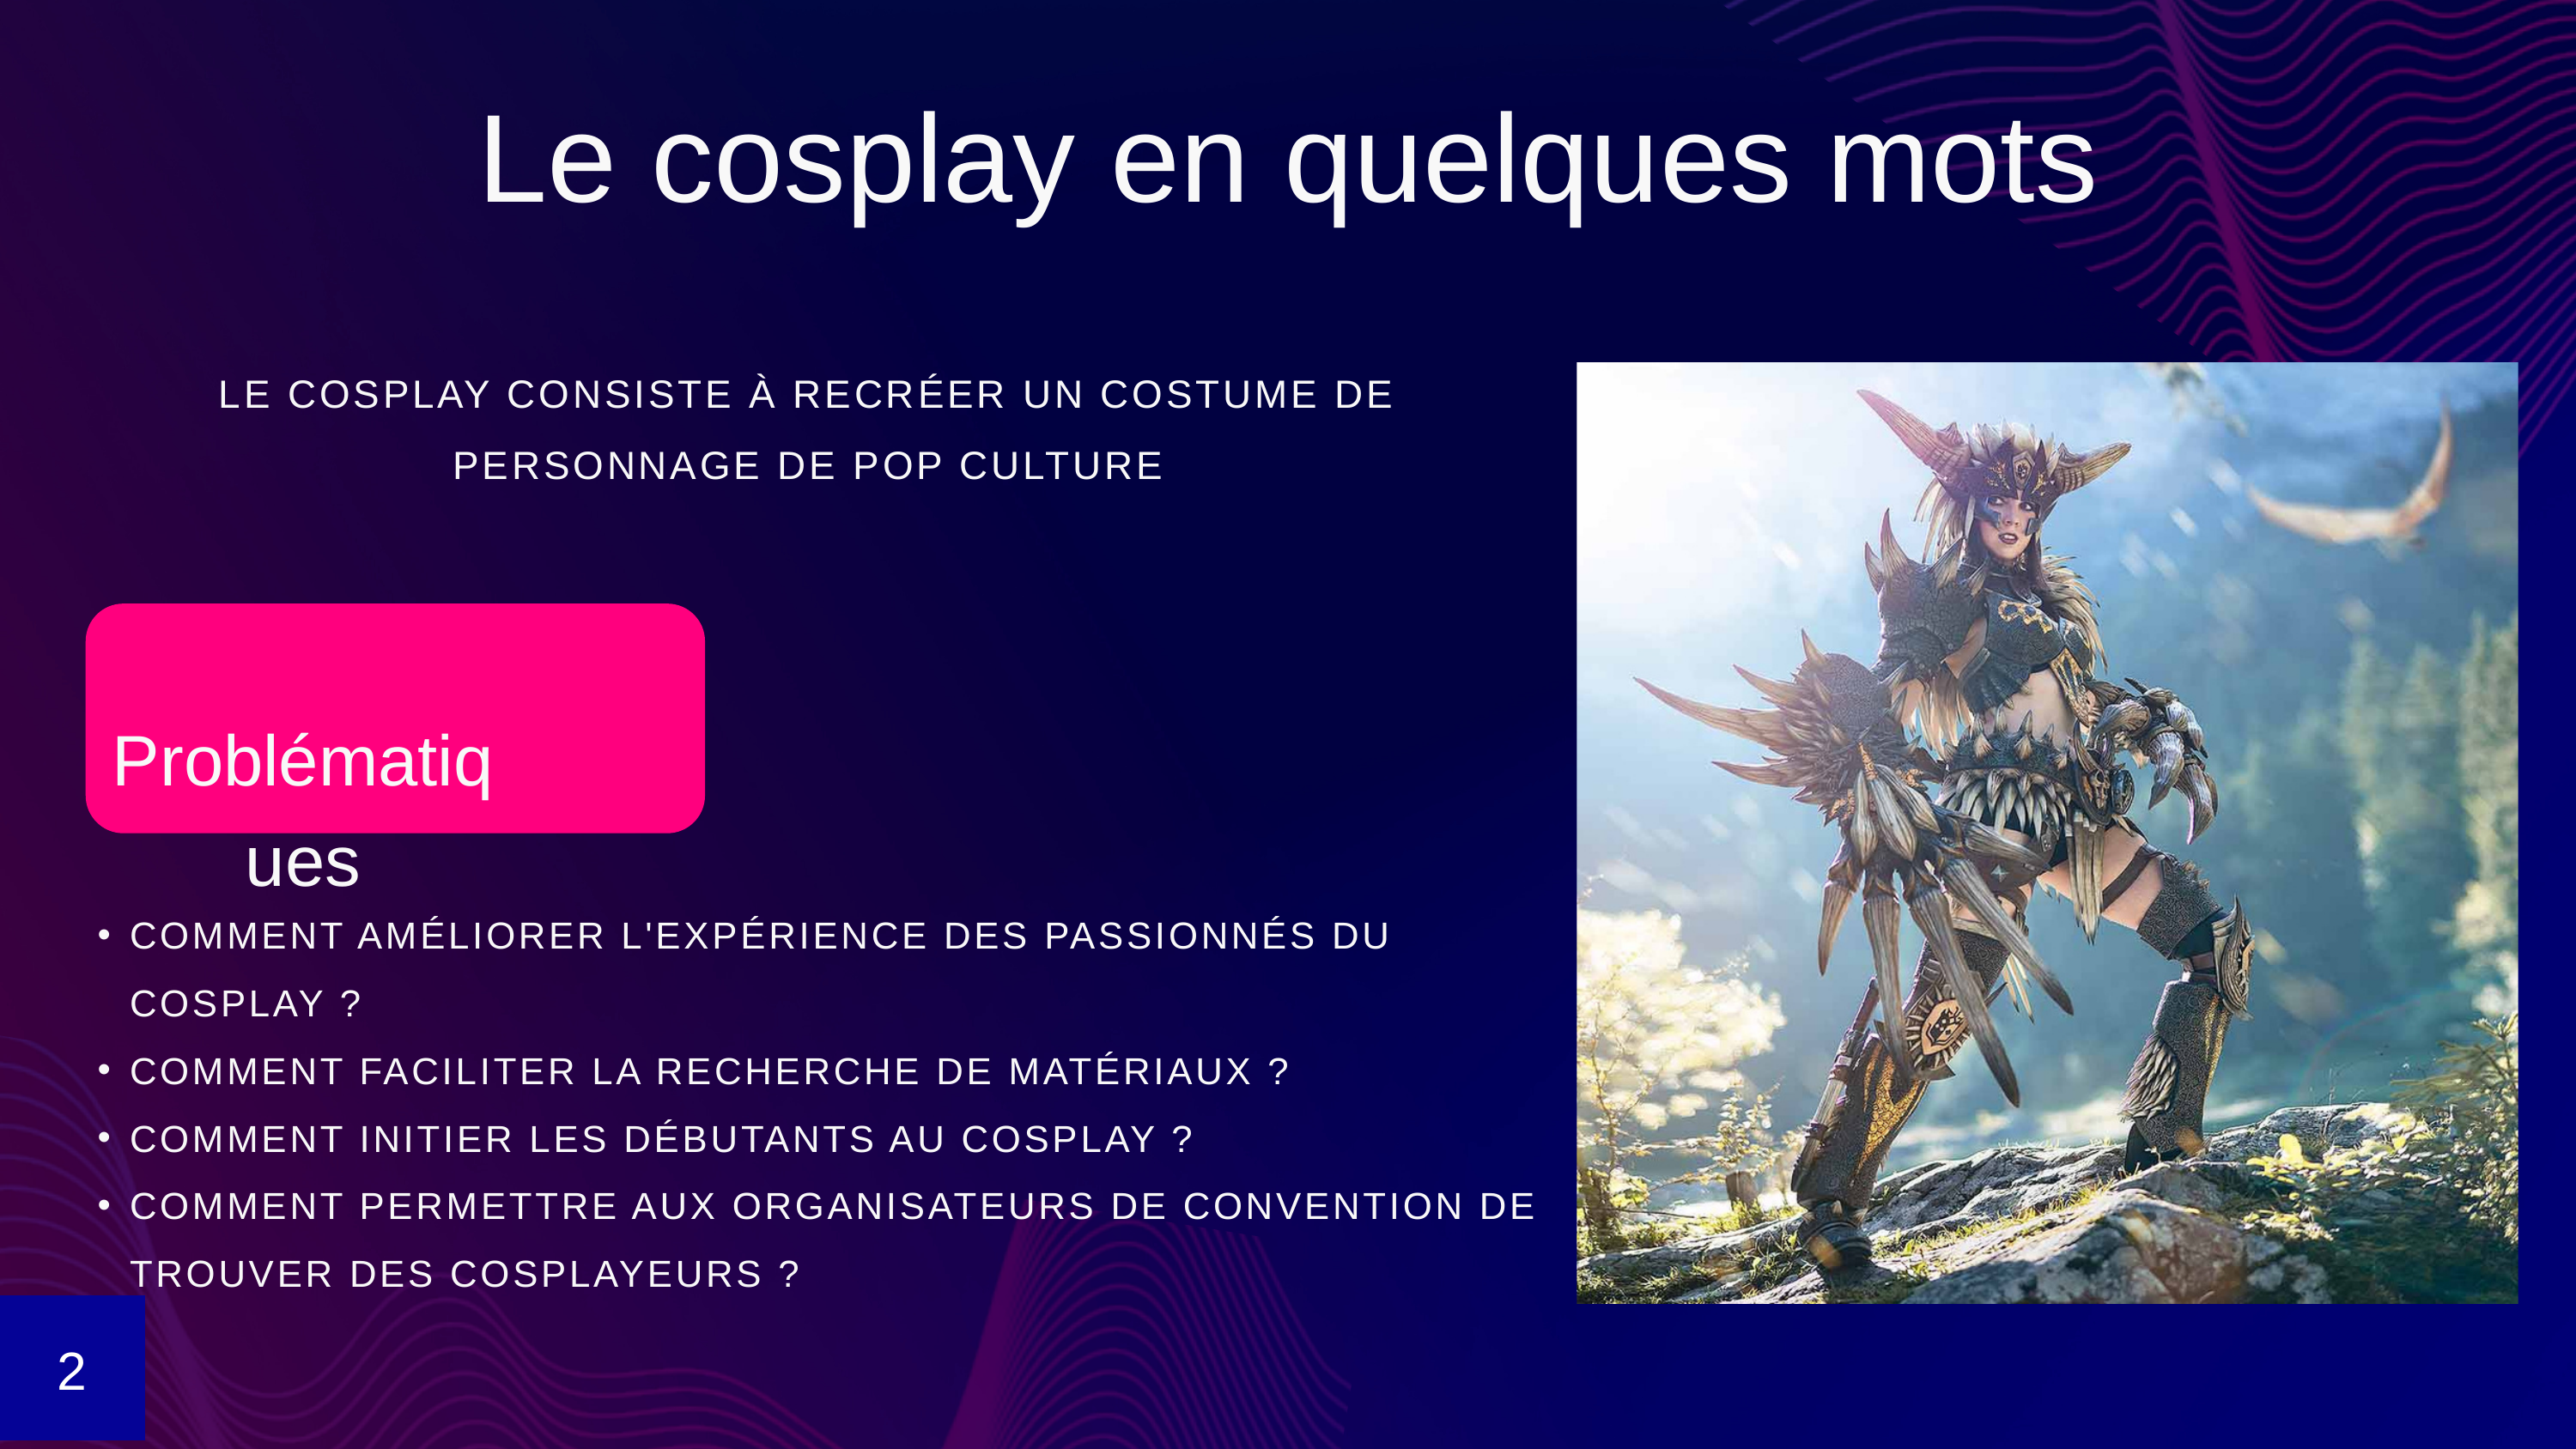

Le cosplay en quelques mots

LE COSPLAY CONSISTE À RECRÉER UN COSTUME DE PERSONNAGE DE POP CULTURE

Problématiques
COMMENT AMÉLIORER L'EXPÉRIENCE DES PASSIONNÉS DU COSPLAY ?
COMMENT FACILITER LA RECHERCHE DE MATÉRIAUX ?
COMMENT INITIER LES DÉBUTANTS AU COSPLAY ?
COMMENT PERMETTRE AUX ORGANISATEURS DE CONVENTION DE TROUVER DES COSPLAYEURS ?

2